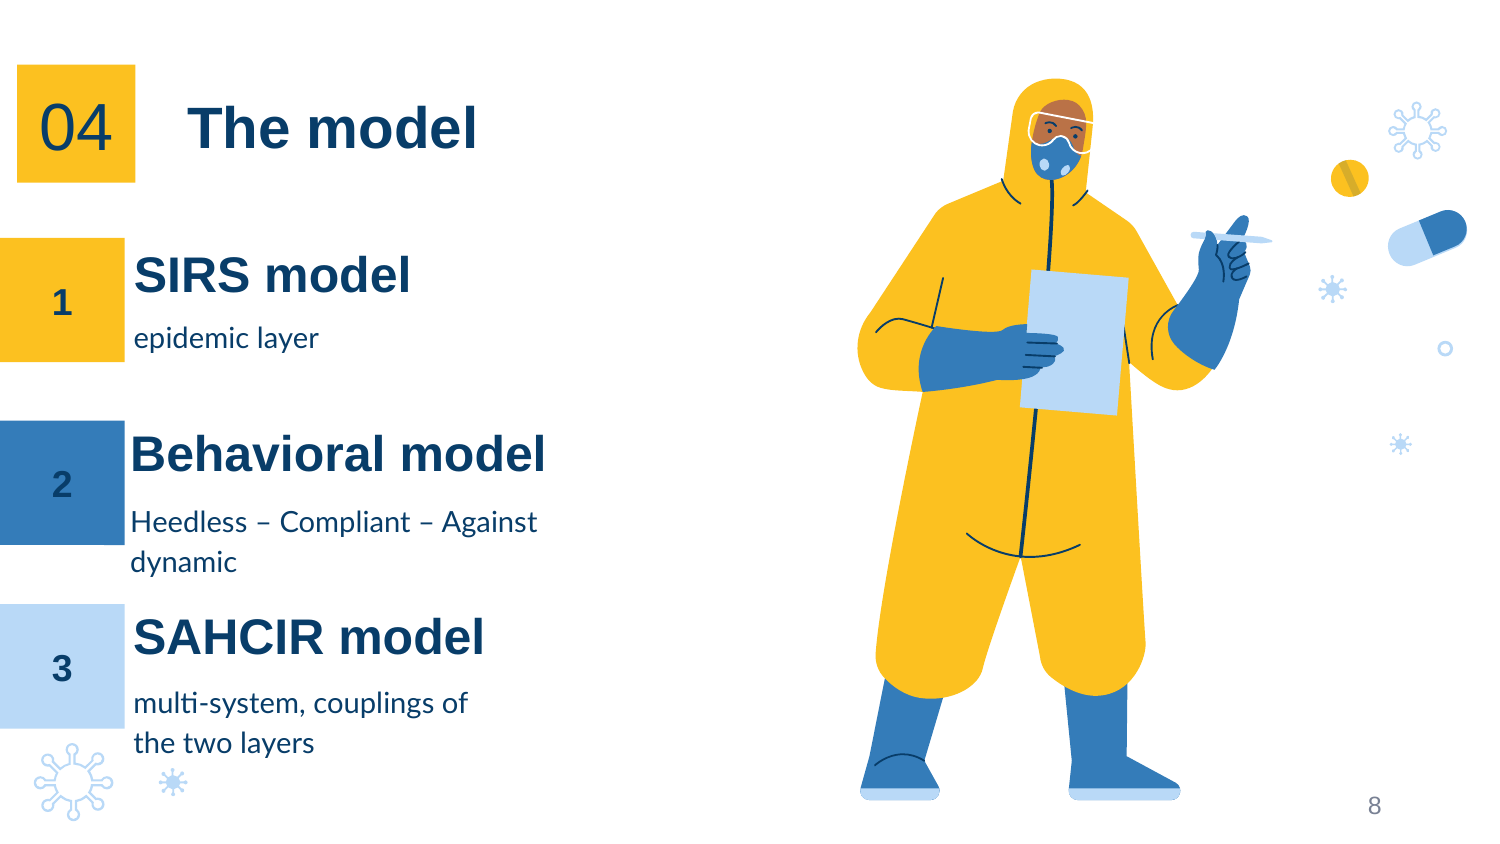

04
The model

1
SIRS model

epidemic layer
Behavioral model
2
Heedless – Compliant – Against dynamic
SAHCIR model
3
multi-system, couplings of the two layers
8